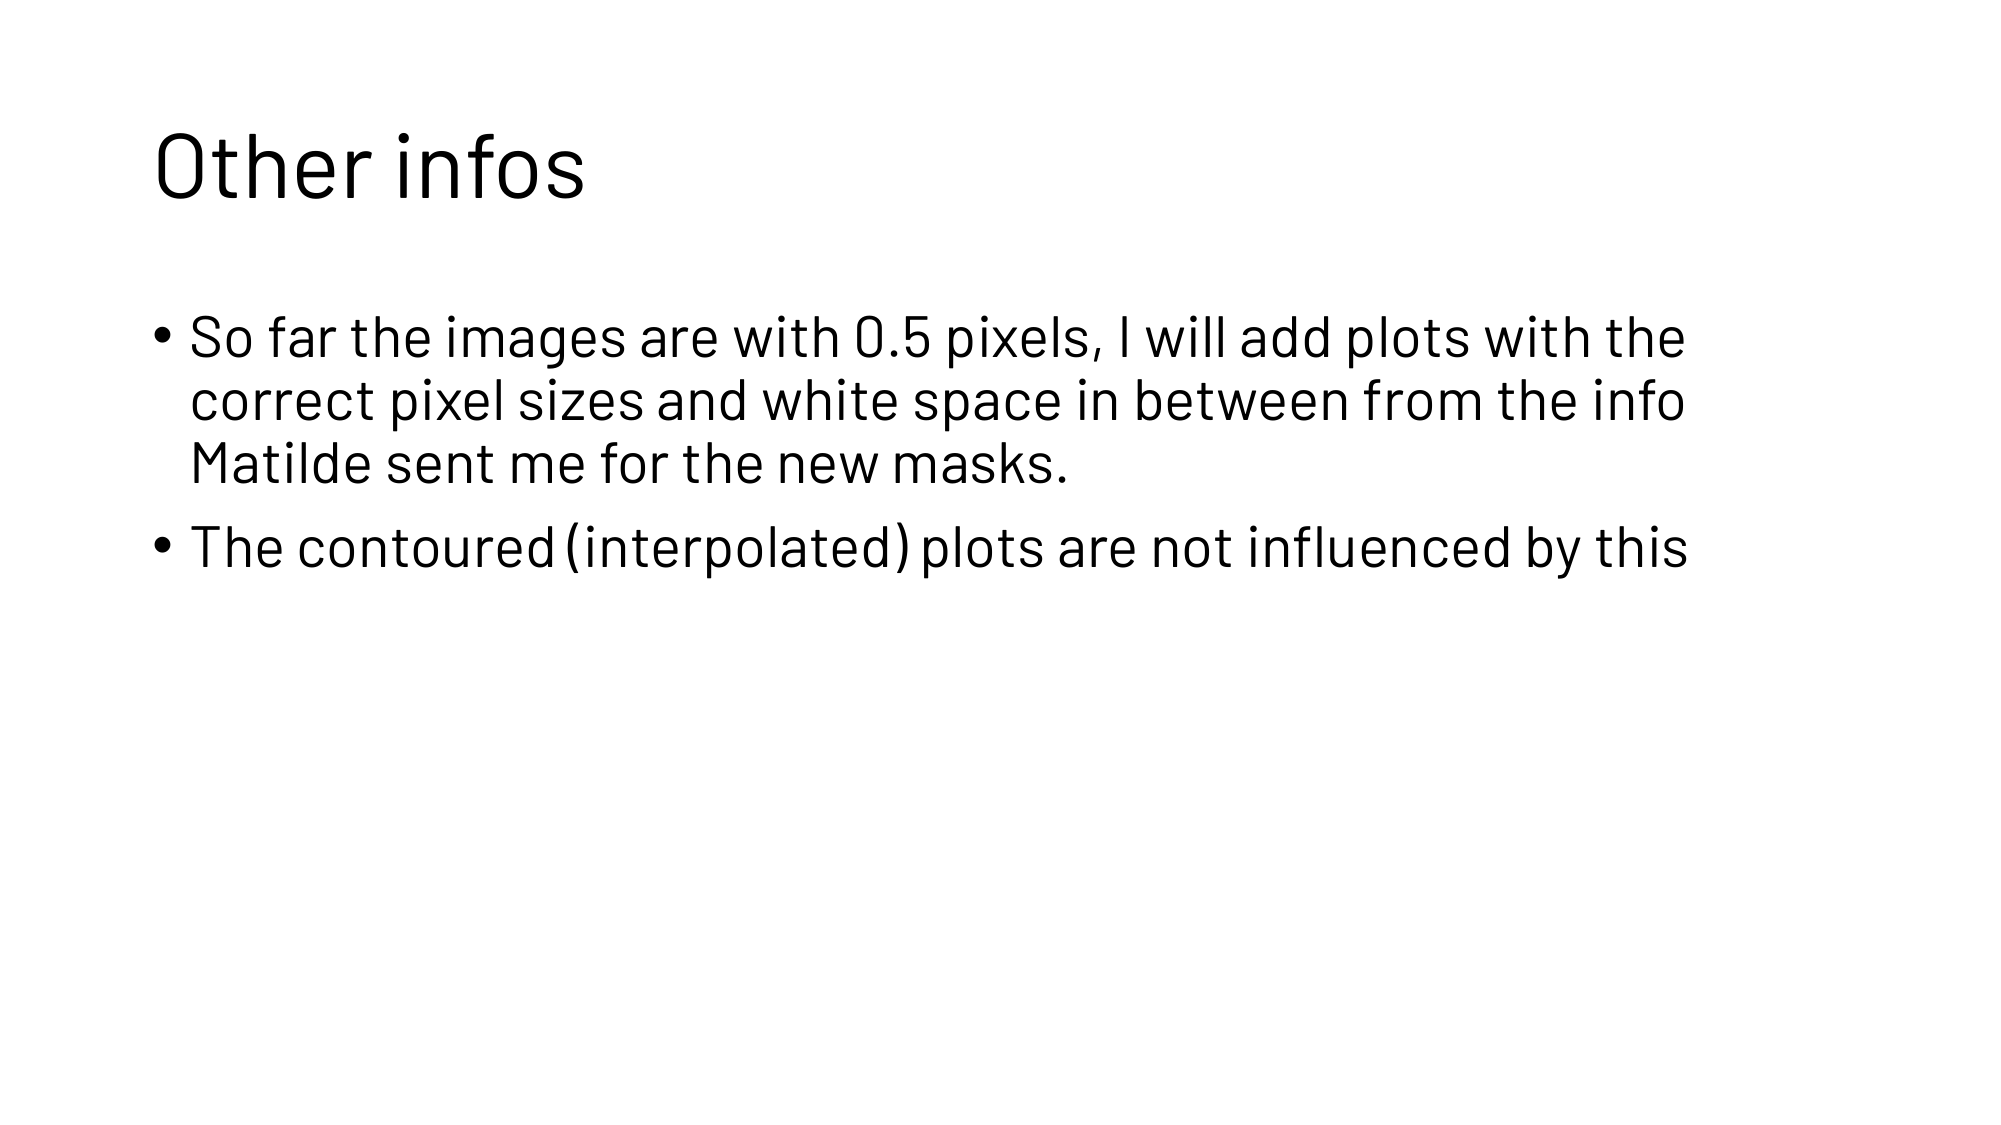

# Other infos
So far the images are with 0.5 pixels, I will add plots with the correct pixel sizes and white space in between from the info Matilde sent me for the new masks.
The contoured (interpolated) plots are not influenced by this